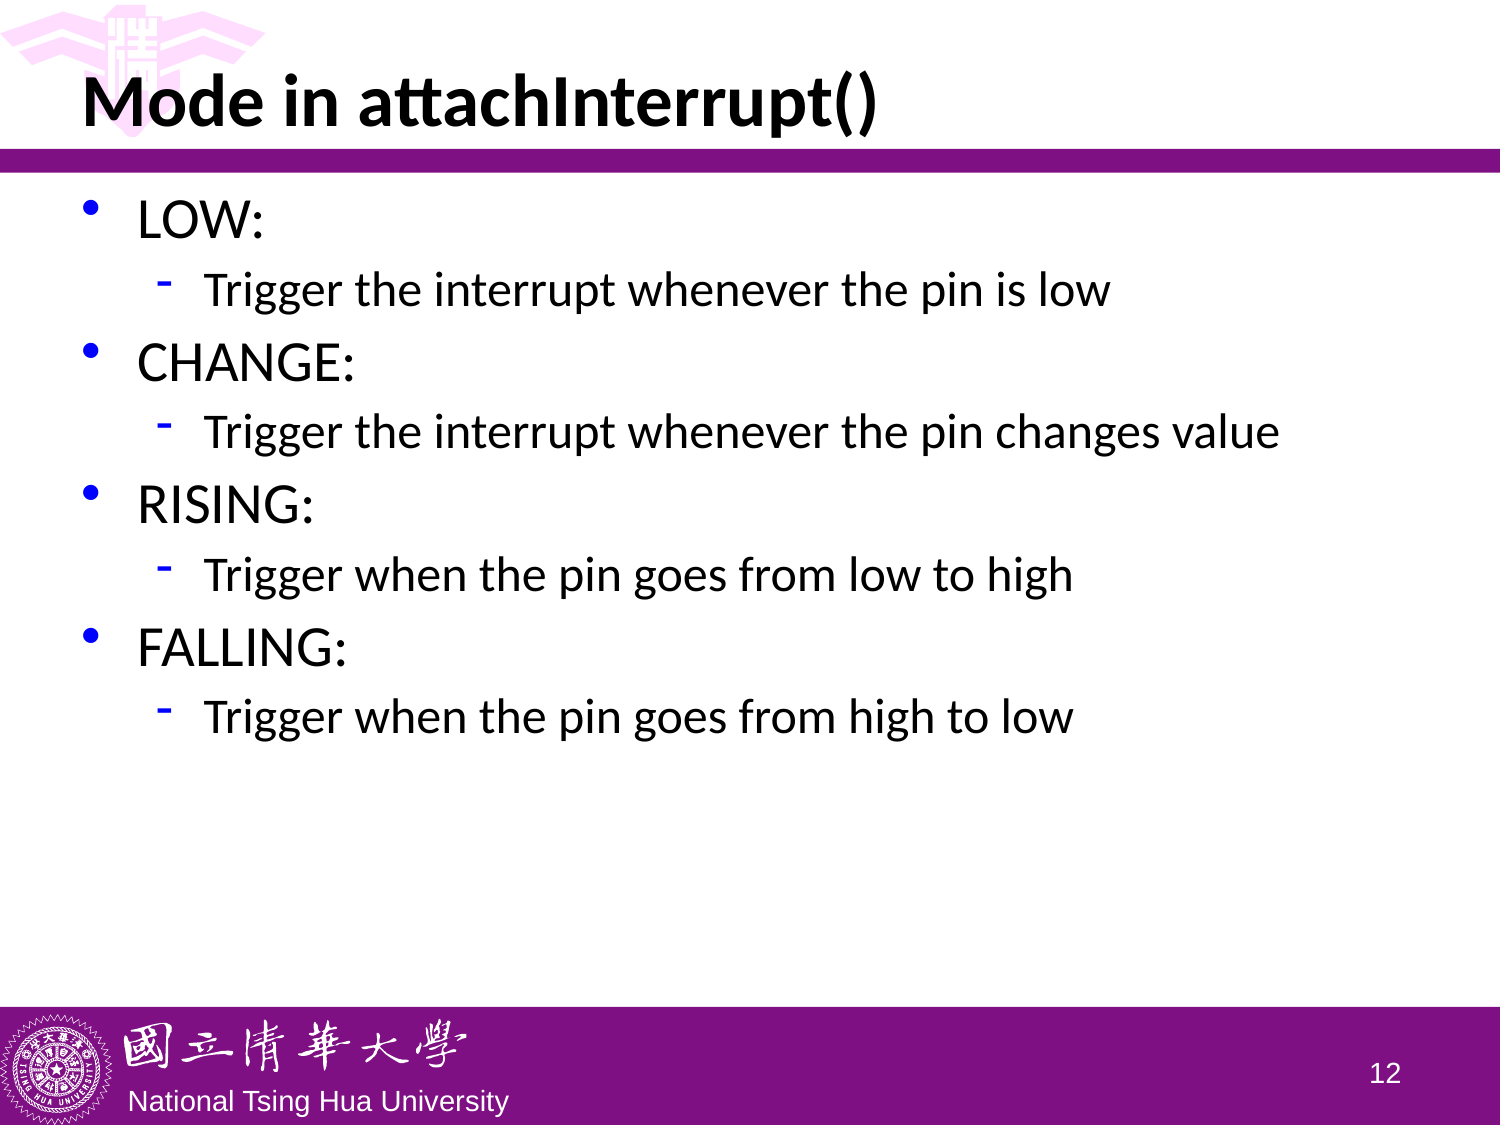

# Mode in attachInterrupt()
LOW:
Trigger the interrupt whenever the pin is low
CHANGE:
Trigger the interrupt whenever the pin changes value
RISING:
Trigger when the pin goes from low to high
FALLING:
Trigger when the pin goes from high to low
12